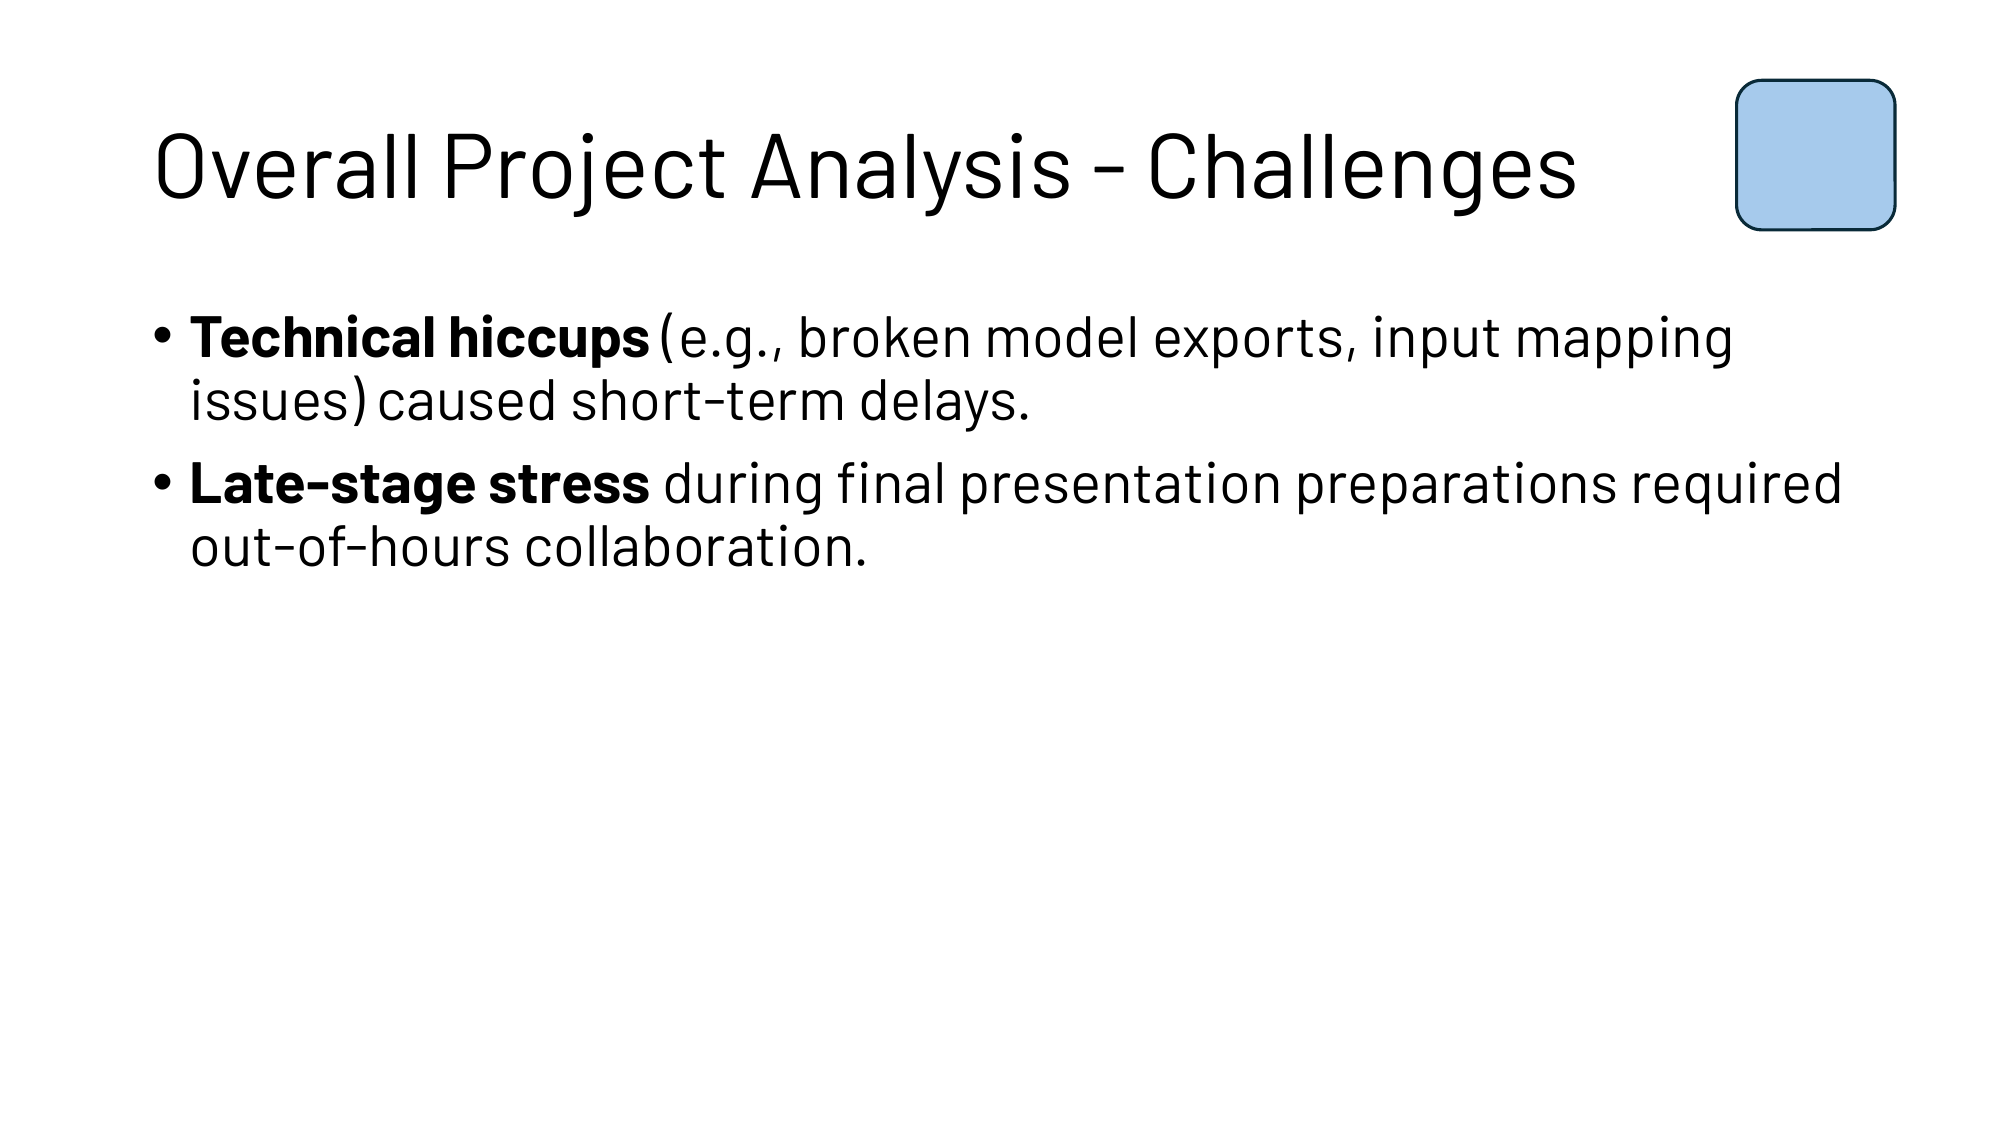

# Overall Project Analysis - Challenges

Technical hiccups (e.g., broken model exports, input mapping issues) caused short-term delays.
Late-stage stress during final presentation preparations required out-of-hours collaboration.